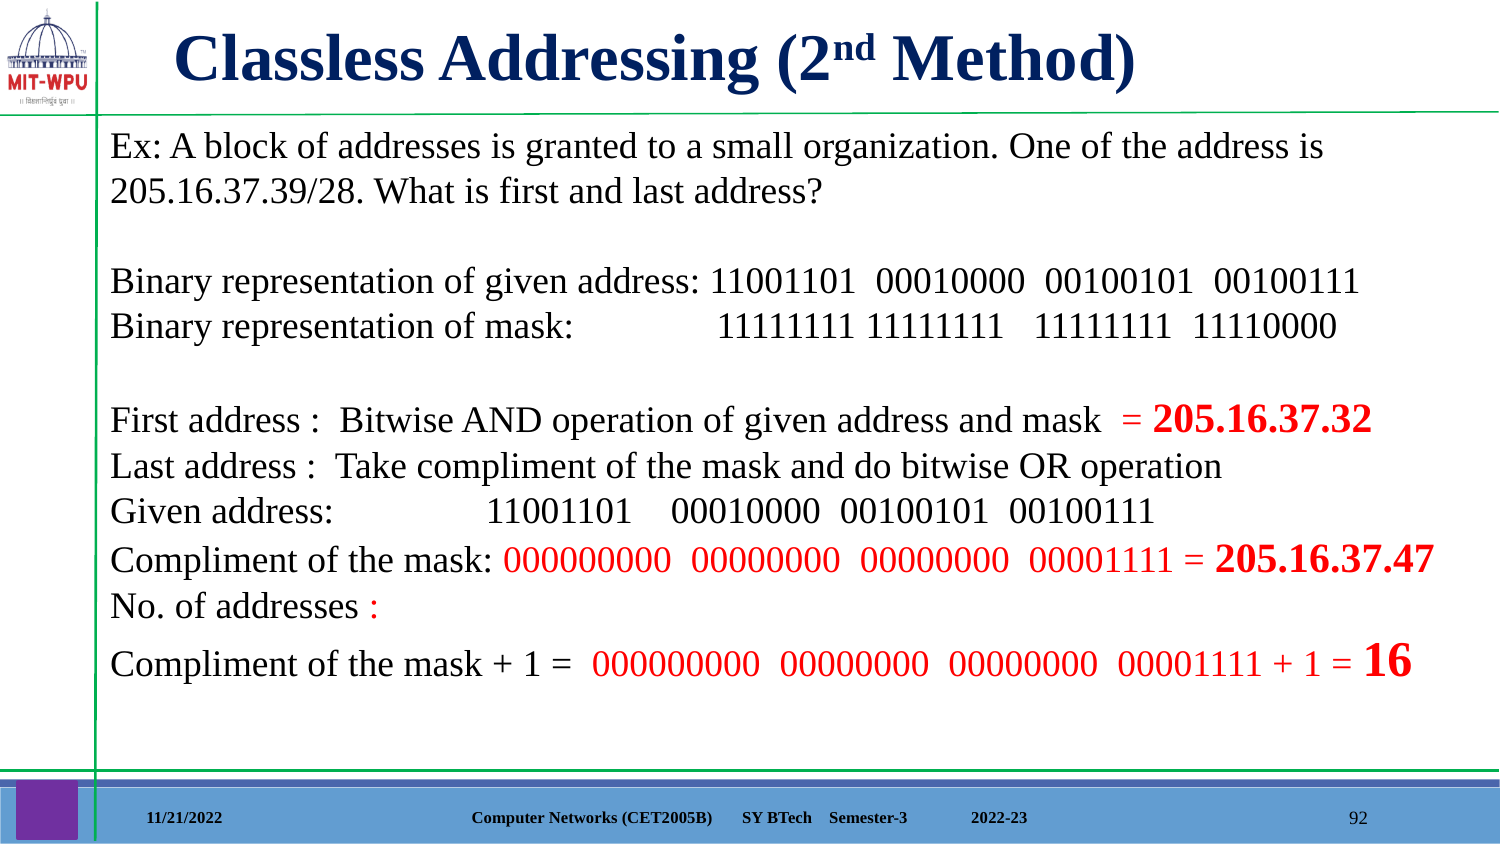

Classless Addressing (2nd Method)
Ex: A block of addresses is granted to a small organization. One of the address is 205.16.37.39/28. What is first and last address?

Binary representation of given address: 11001101  00010000  00100101  00100111
Binary representation of mask:               11111111 11111111   11111111  11110000

First address :  Bitwise AND operation of given address and mask  = 205.16.37.32
Last address :  Take compliment of the mask and do bitwise OR operation
Given address:                11001101    00010000  00100101  00100111
Compliment of the mask: 000000000  00000000  00000000  00001111 = 205.16.37.47
No. of addresses :
Compliment of the mask + 1 =  000000000  00000000  00000000  00001111 + 1 = 16

11/21/2022
Computer Networks (CET2005B)       SY BTech    Semester-3               2022-23
92